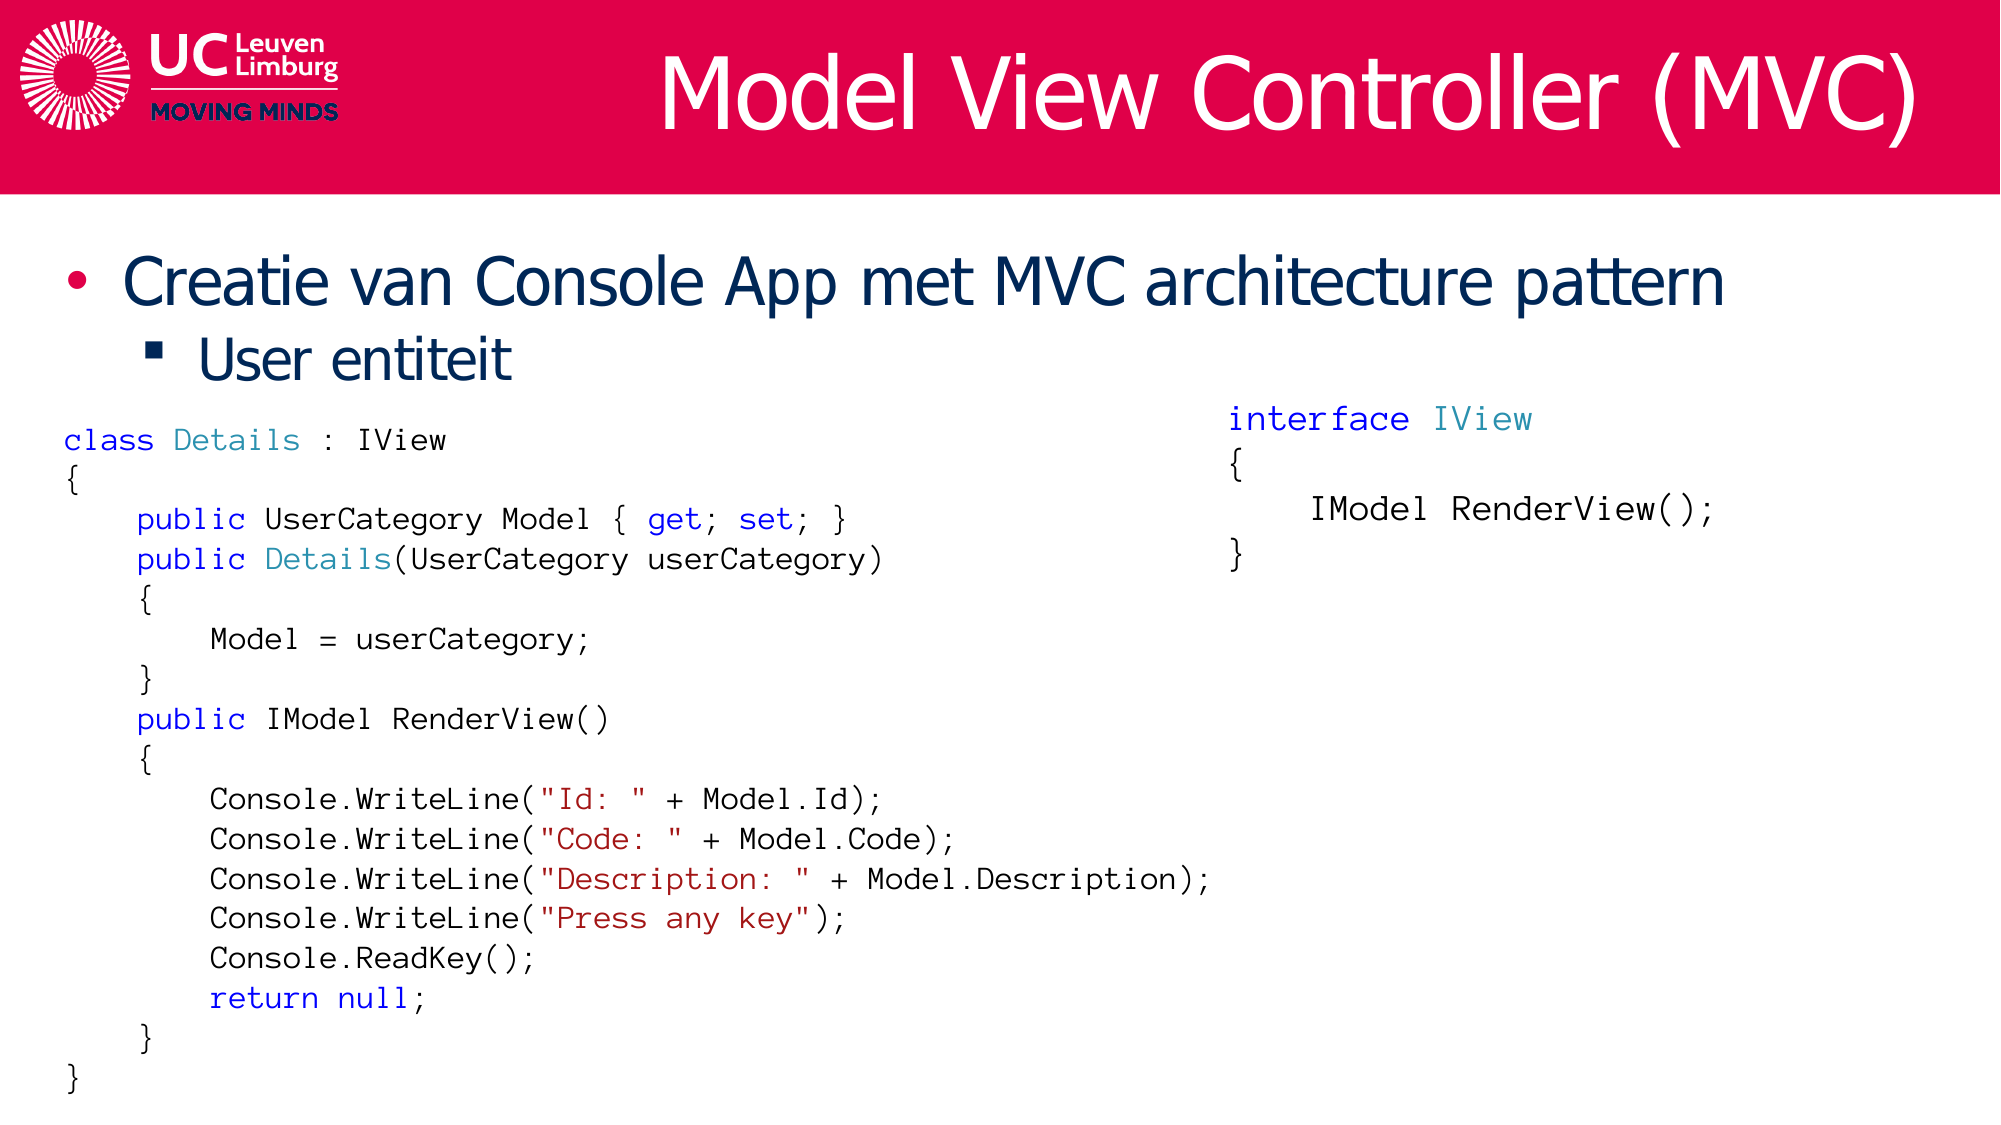

# Model View Controller (MVC)
Creatie van Console App met MVC architecture pattern
User entiteit

interface IView
{
    IModel RenderView();
}
class Details : IView
{
    public UserCategory Model { get; set; }
    public Details(UserCategory userCategory)
    {
        Model = userCategory;
    }
    public IModel RenderView()
    {
        Console.WriteLine("Id: " + Model.Id);
        Console.WriteLine("Code: " + Model.Code);
        Console.WriteLine("Description: " + Model.Description);
        Console.WriteLine("Press any key");
        Console.ReadKey();
        return null;
    }
}